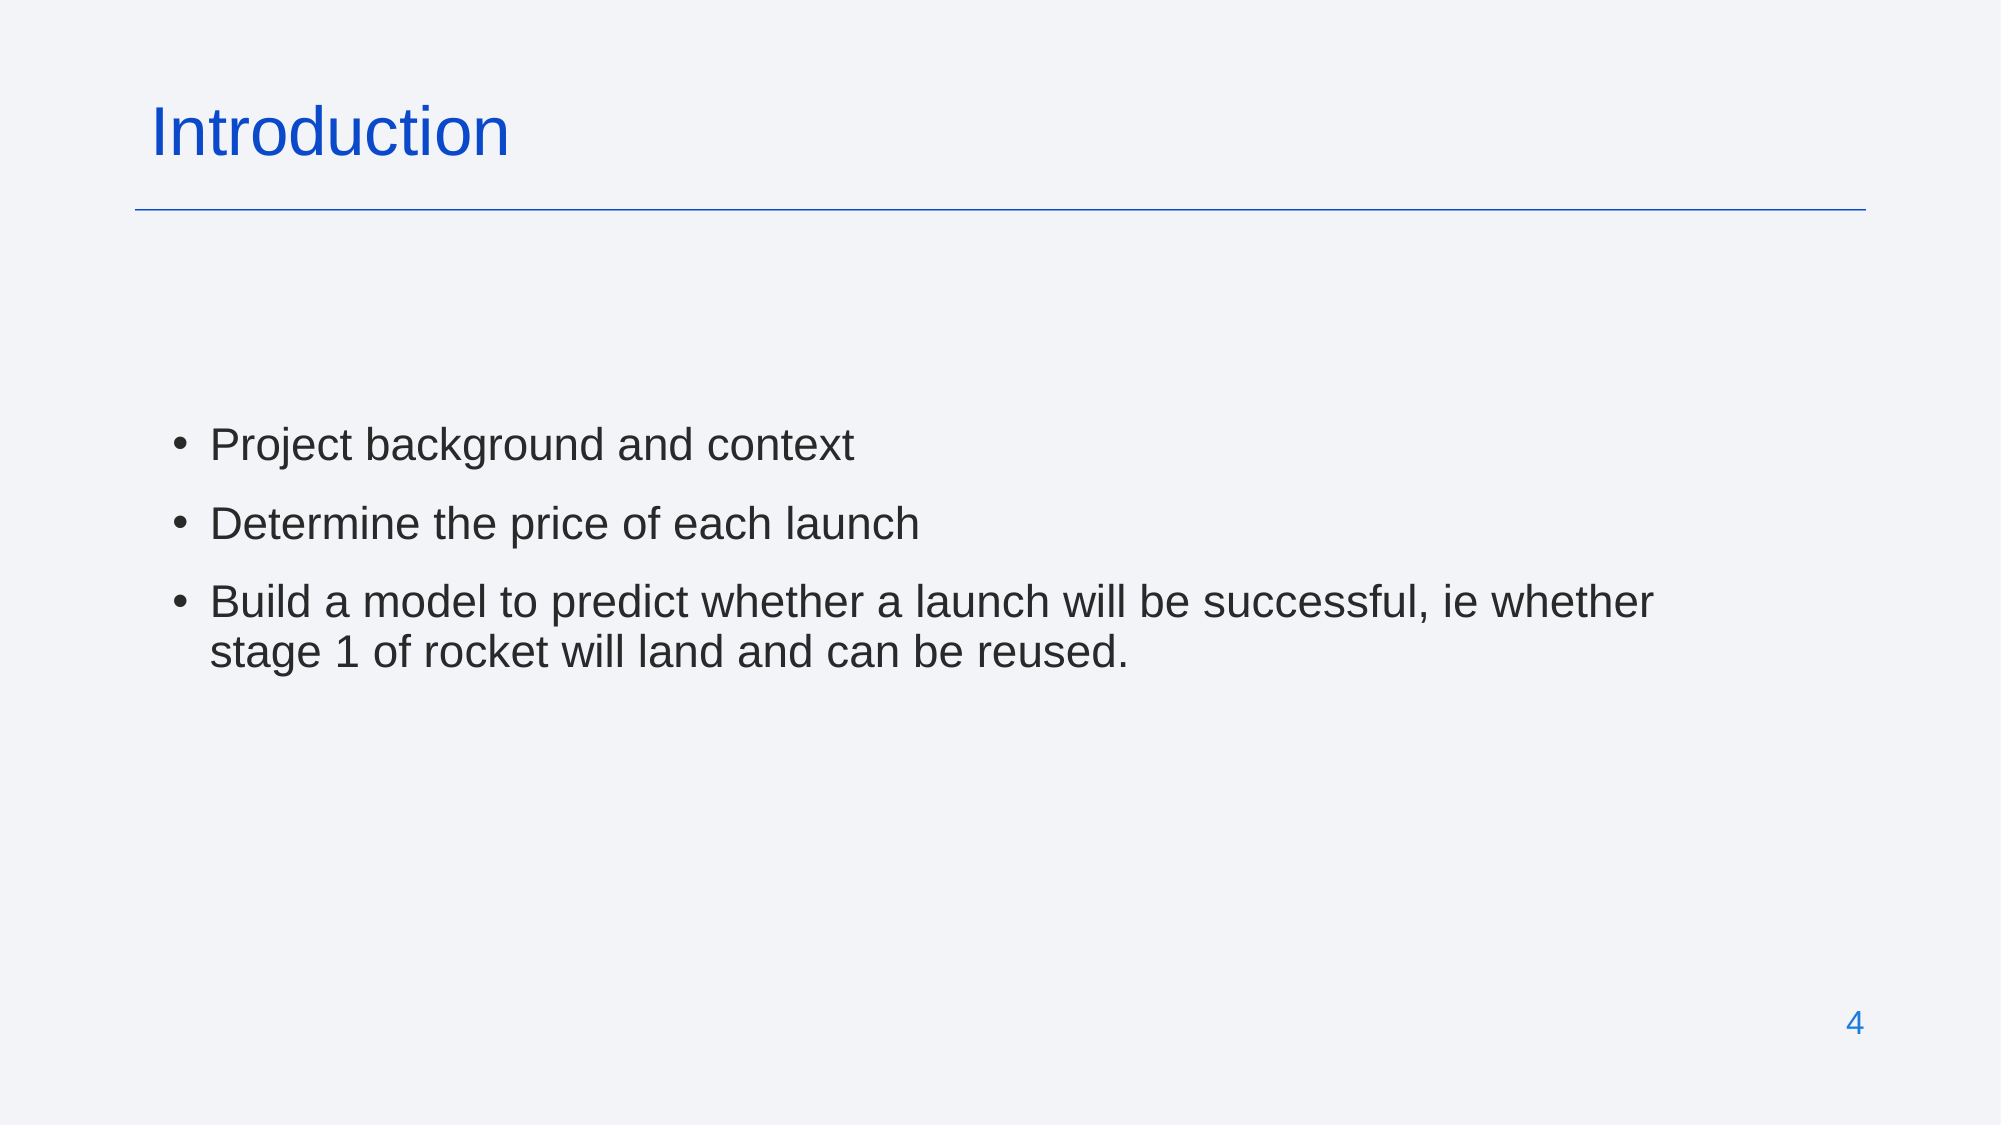

Introduction
Project background and context
Determine the price of each launch
Build a model to predict whether a launch will be successful, ie whether stage 1 of rocket will land and can be reused.
4